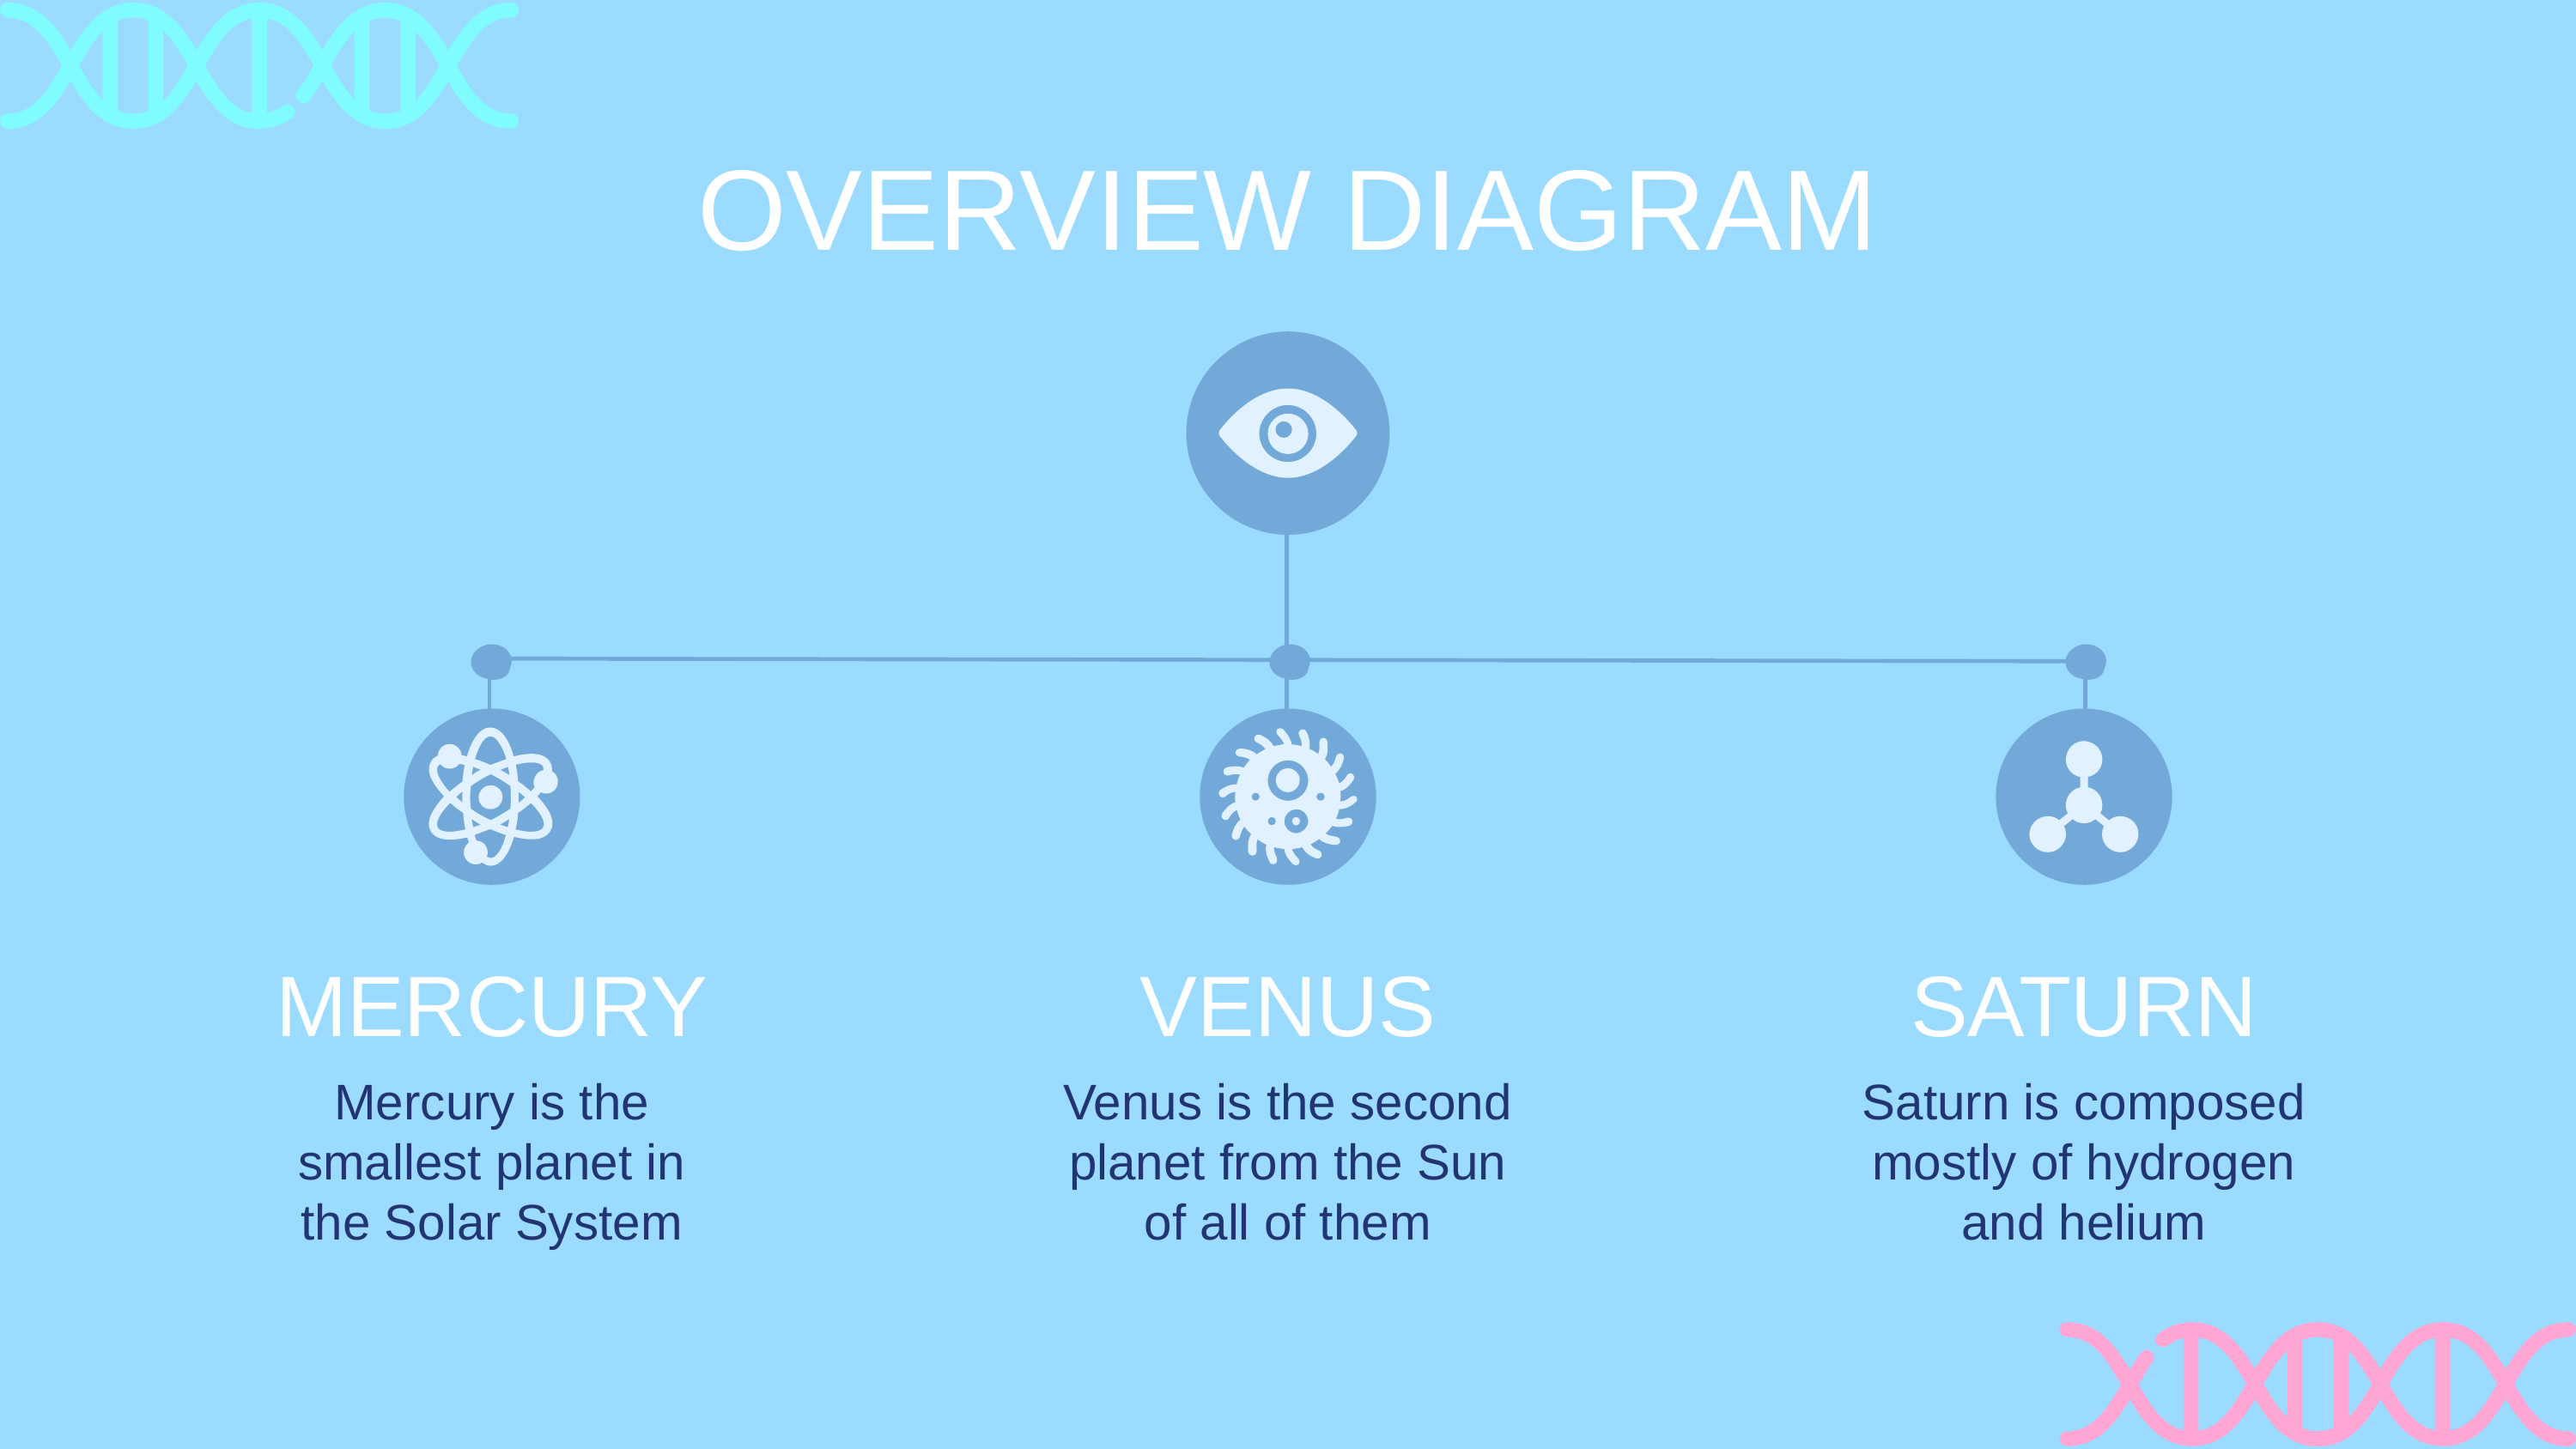

# OVERVIEW DIAGRAM

MERCURY
VENUS
SATURN
Mercury is the smallest planet in the Solar System
Venus is the second planet from the Sun of all of them
Saturn is composed mostly of hydrogen and helium